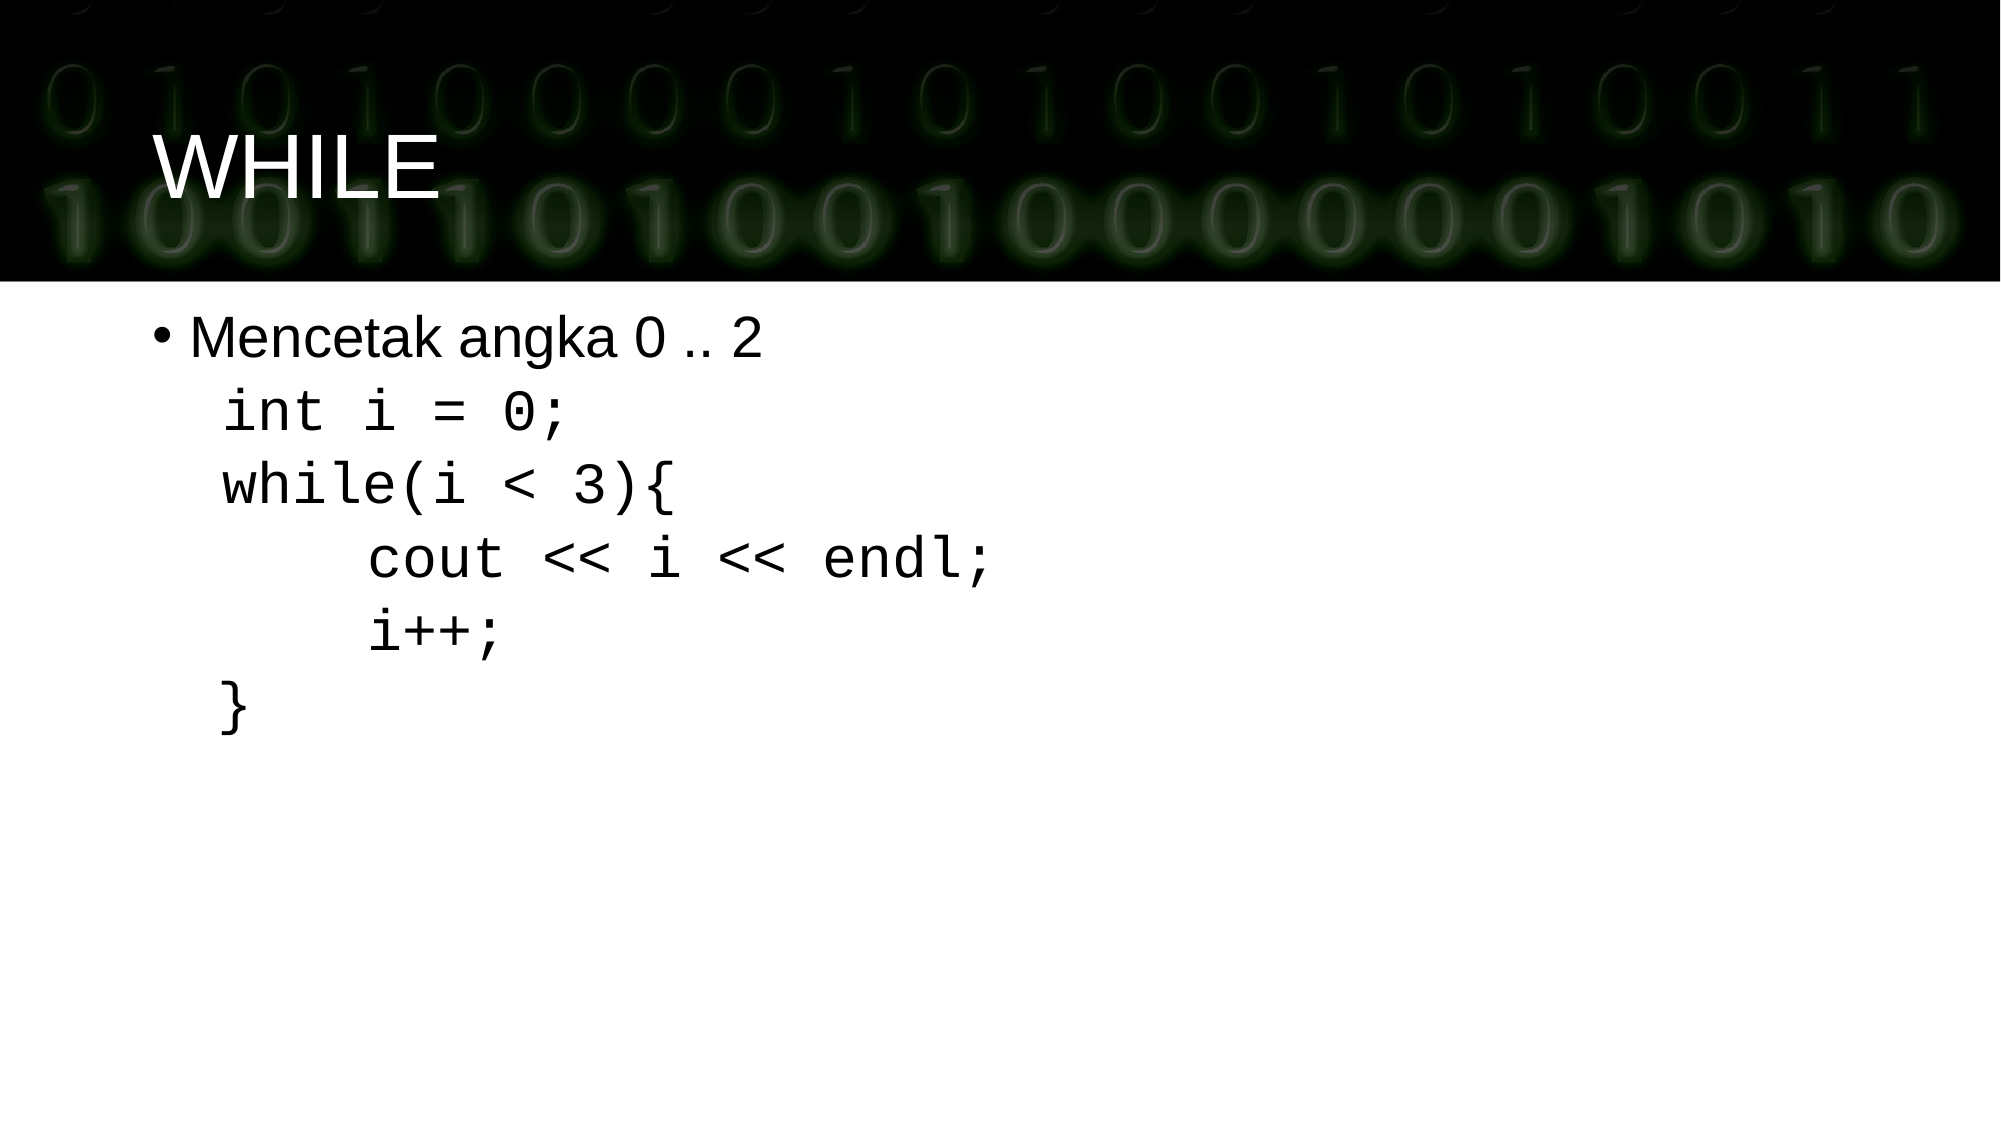

WHILE
Mencetak angka 0 .. 2
  int i = 0;
  while(i < 3){
    	cout << i << endl;
    	i++;
}